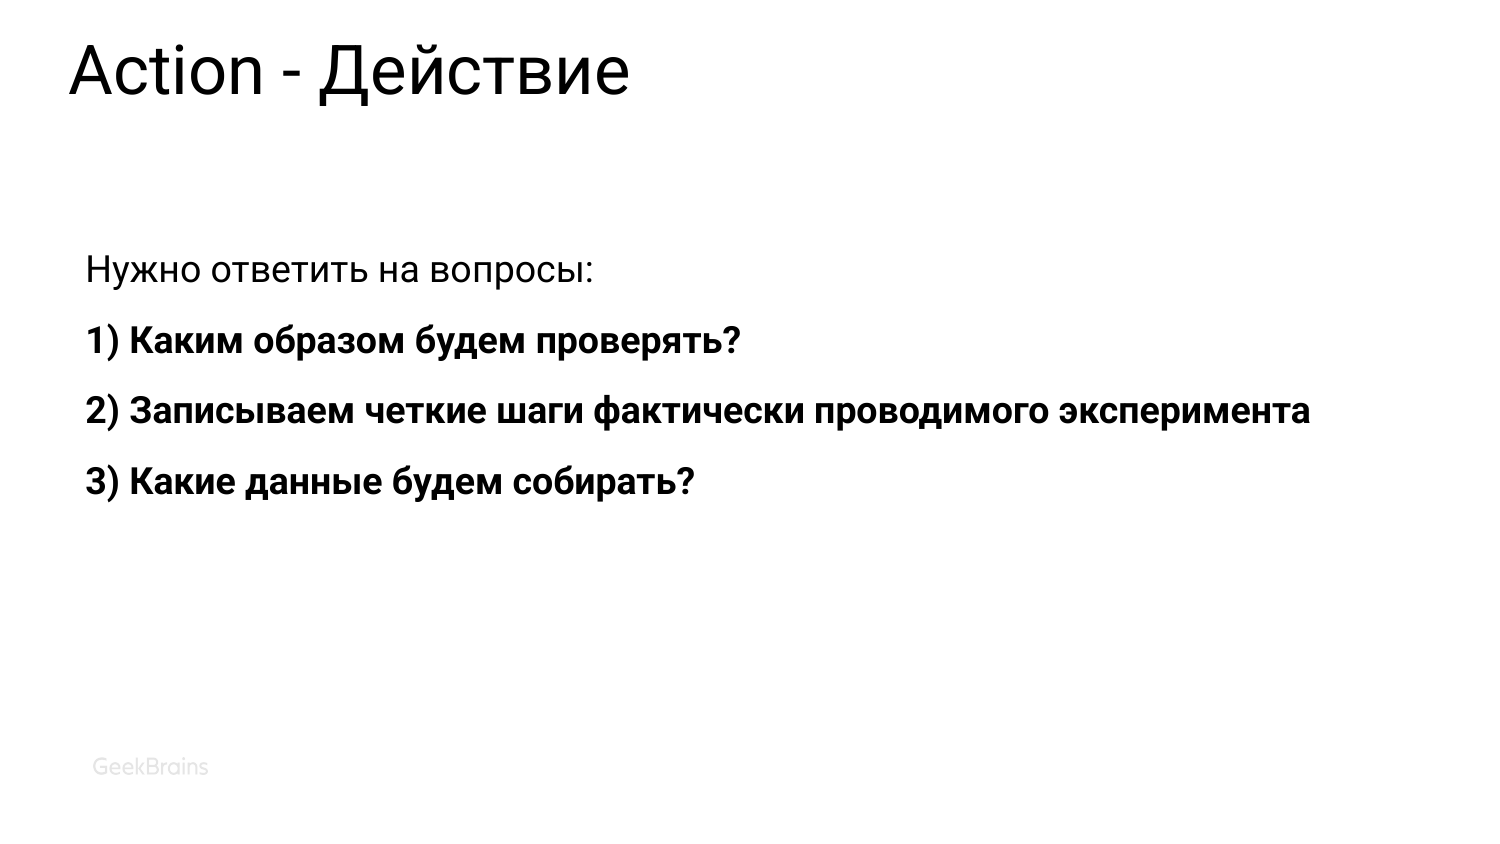

# Action - Действие
Нужно ответить на вопросы:
1) Каким образом будем проверять?
2) Записываем четкие шаги фактически проводимого эксперимента
3) Какие данные будем собирать?